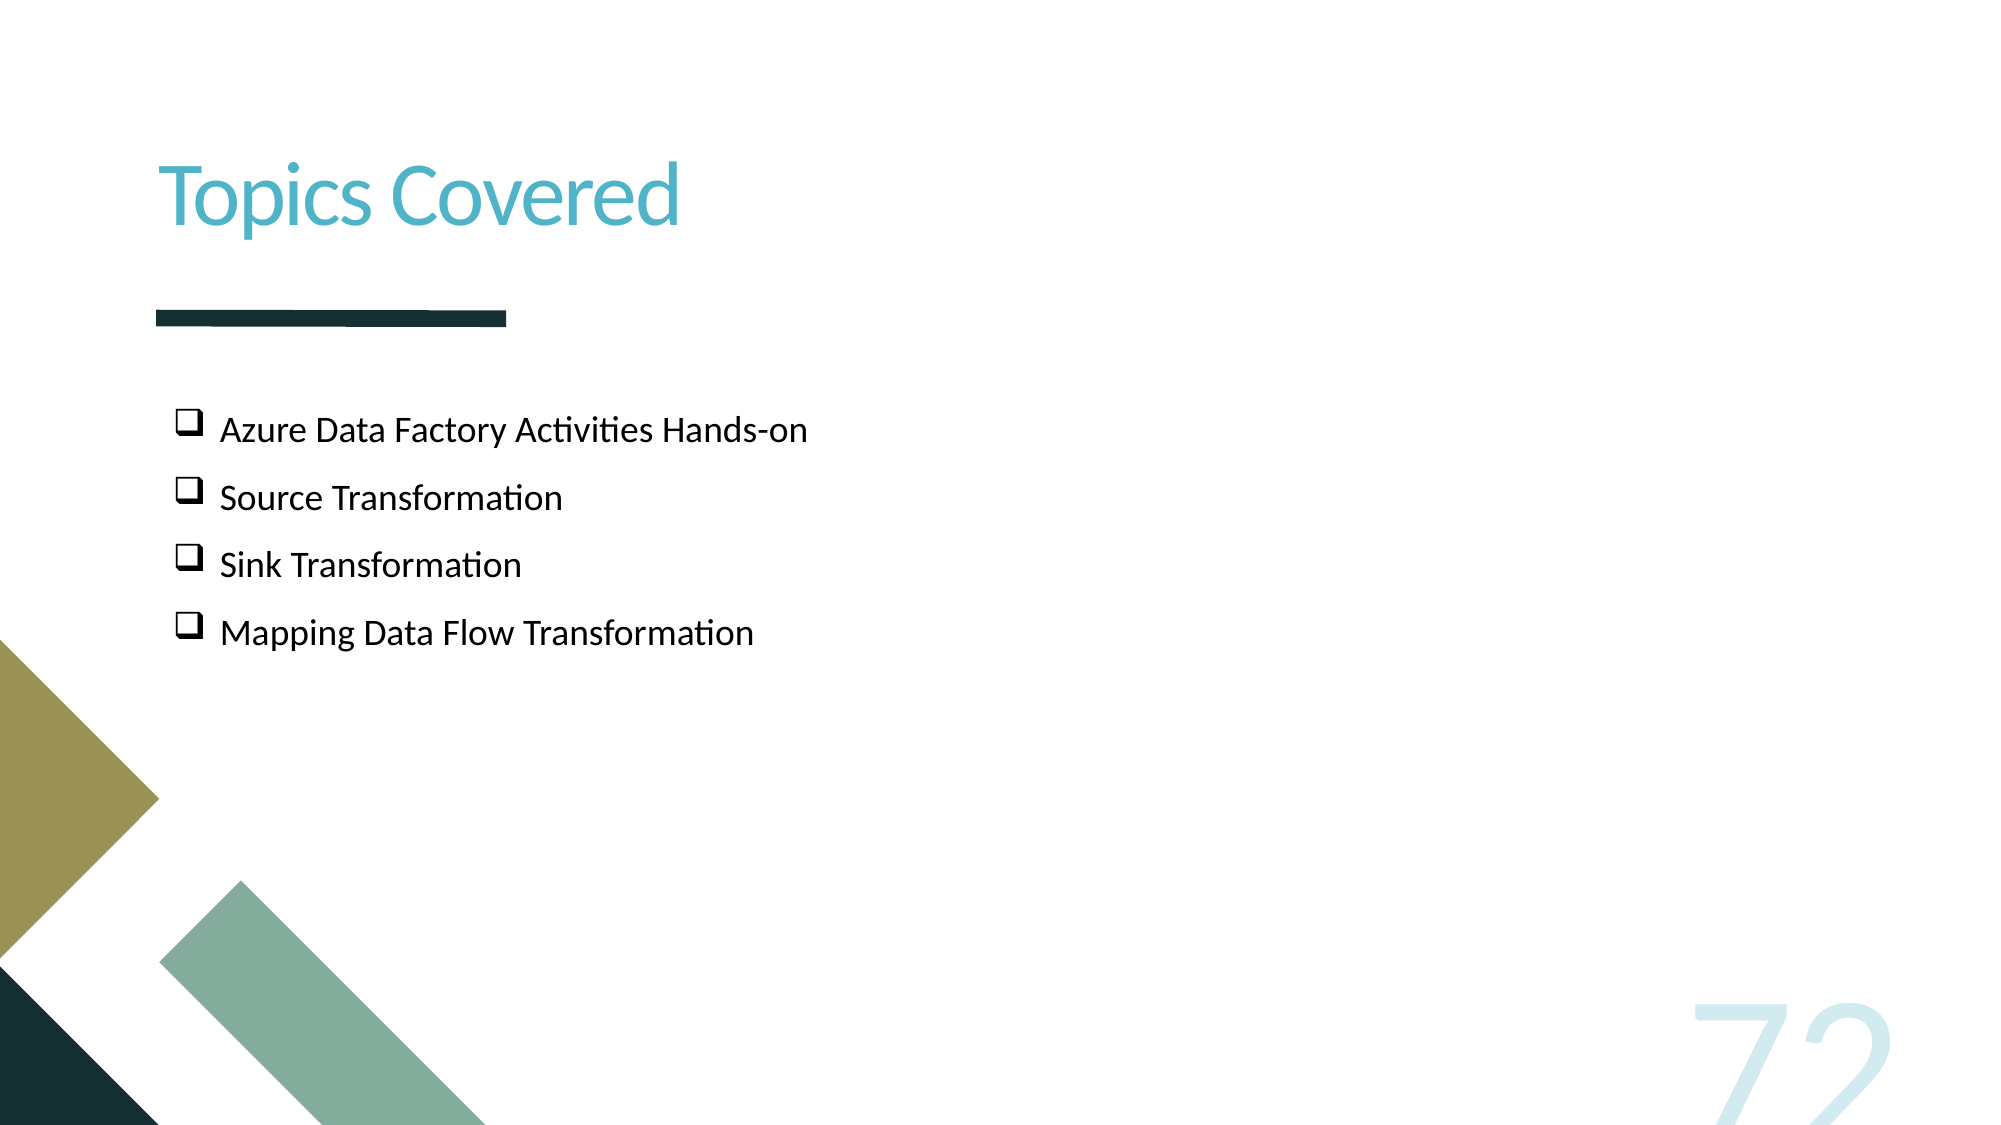

# Topics Covered
Azure Data Factory Activities Hands-on
Source Transformation
Sink Transformation
Mapping Data Flow Transformation

72